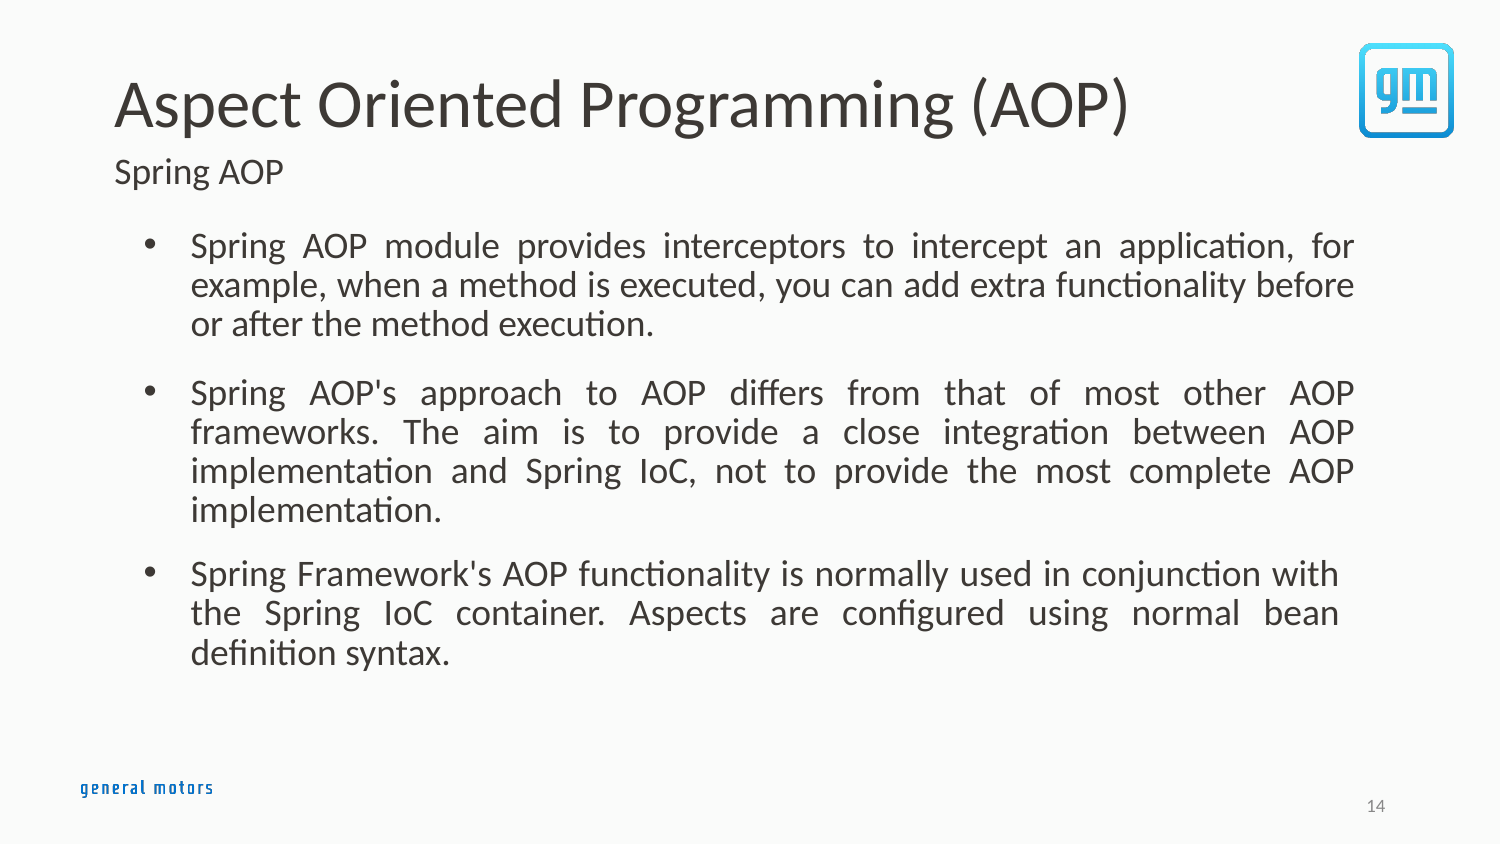

Aspect Oriented Programming (AOP)
Spring AOP
Spring AOP module provides interceptors to intercept an application, for example, when a method is executed, you can add extra functionality before or after the method execution.

Spring AOP's approach to AOP differs from that of most other AOP frameworks. The aim is to provide a close integration between AOP implementation and Spring IoC, not to provide the most complete AOP implementation.

Spring Framework's AOP functionality is normally used in conjunction with the Spring IoC container. Aspects are configured using normal bean definition syntax.

14